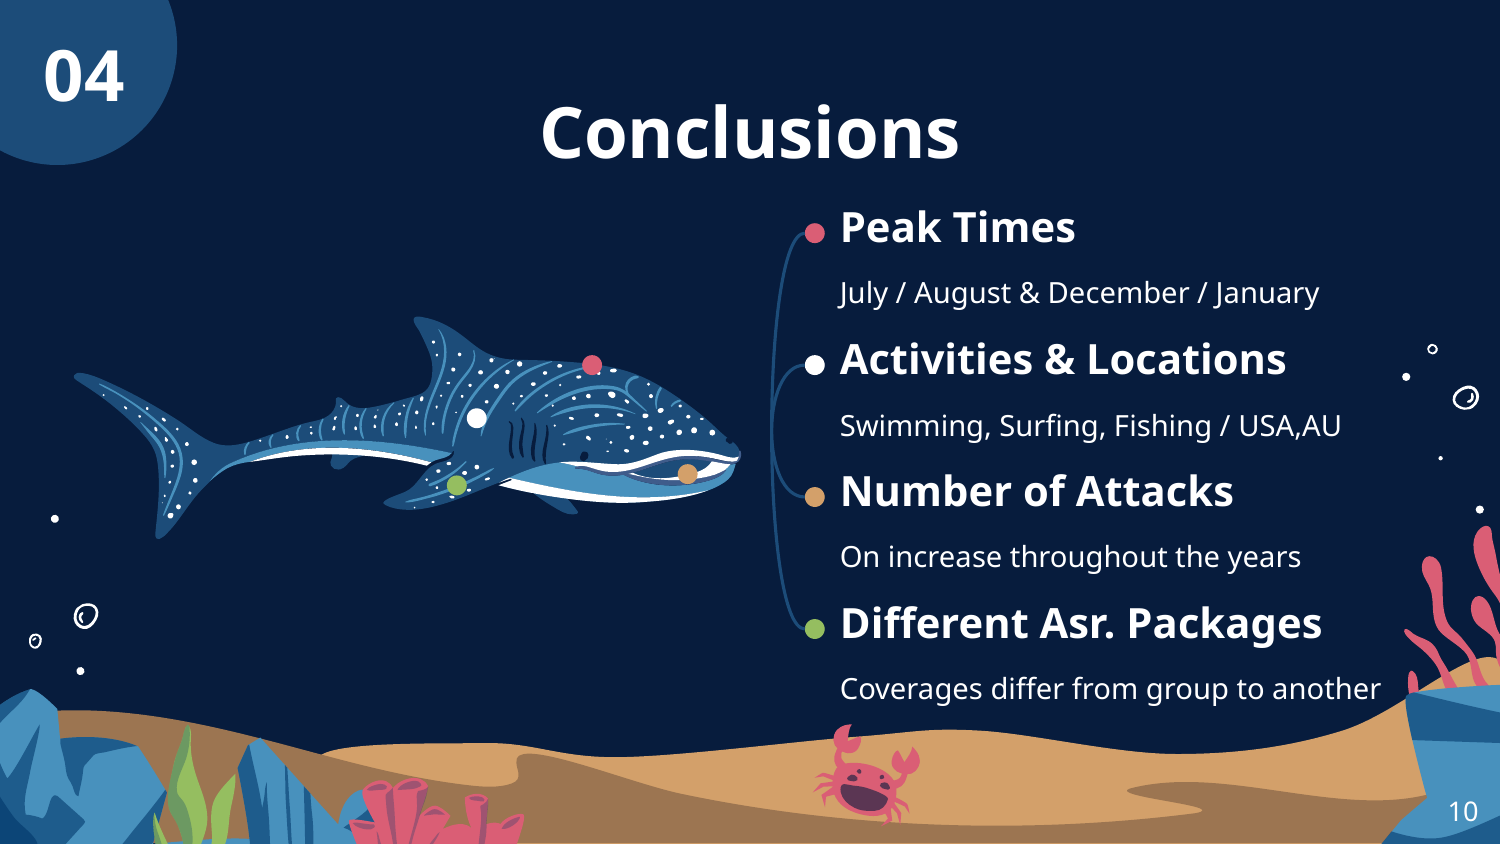

04
# Conclusions
Peak Times

July / August & December / January

Activities & Locations

Swimming, Surfing, Fishing / USA,AU

Number of Attacks

On increase throughout the years
Different Asr. Packages

Coverages differ from group to another
10